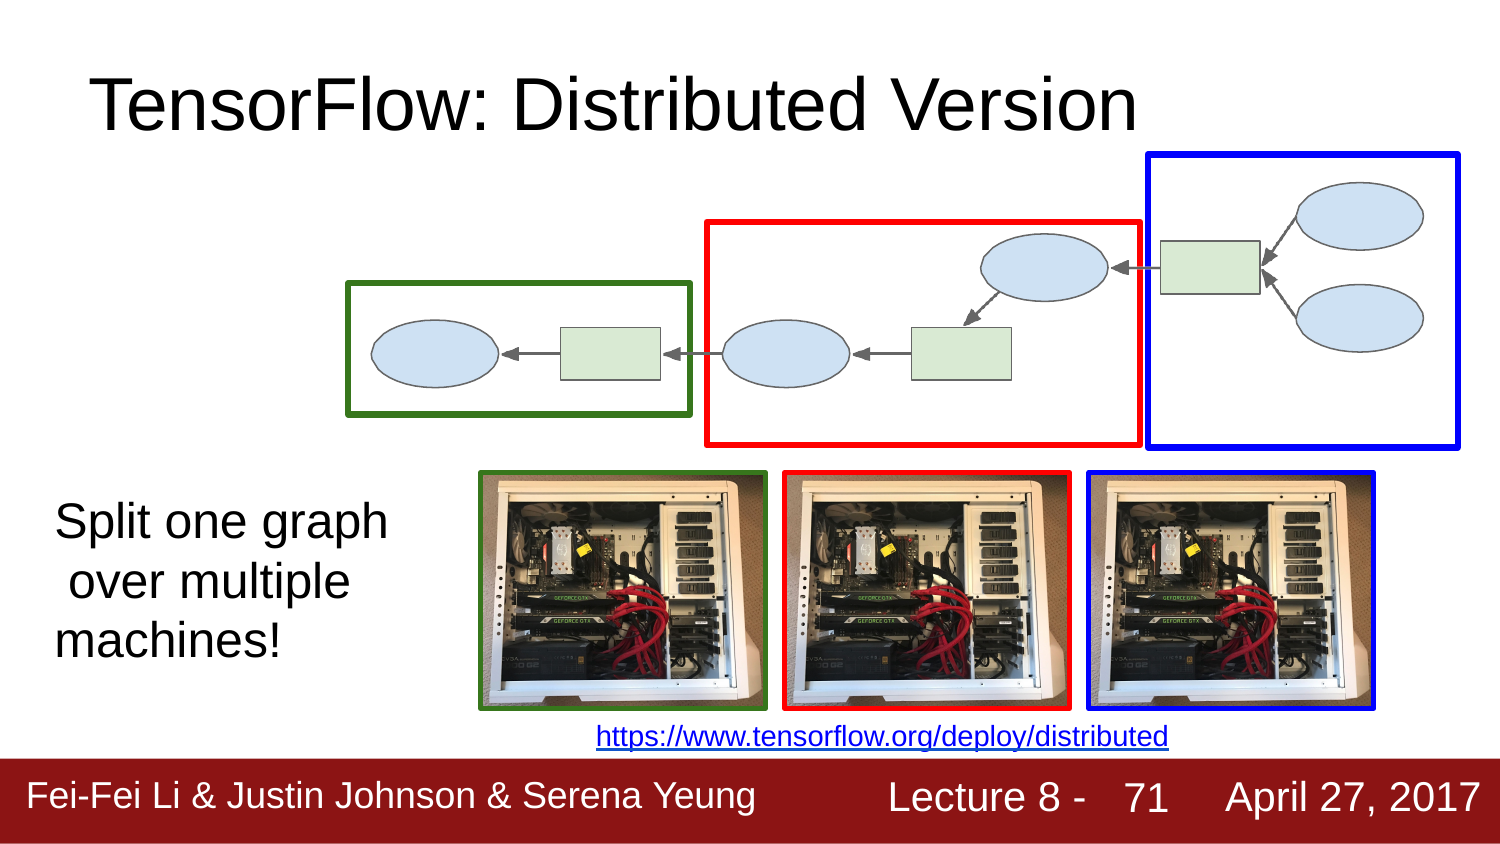

# TensorFlow: Distributed Version

Split one graph  over multiple  machines!
https://www.tensorflow.org/deploy/distributed
Lecture 8 -
April 27, 2017
Fei-Fei Li & Justin Johnson & Serena Yeung
71